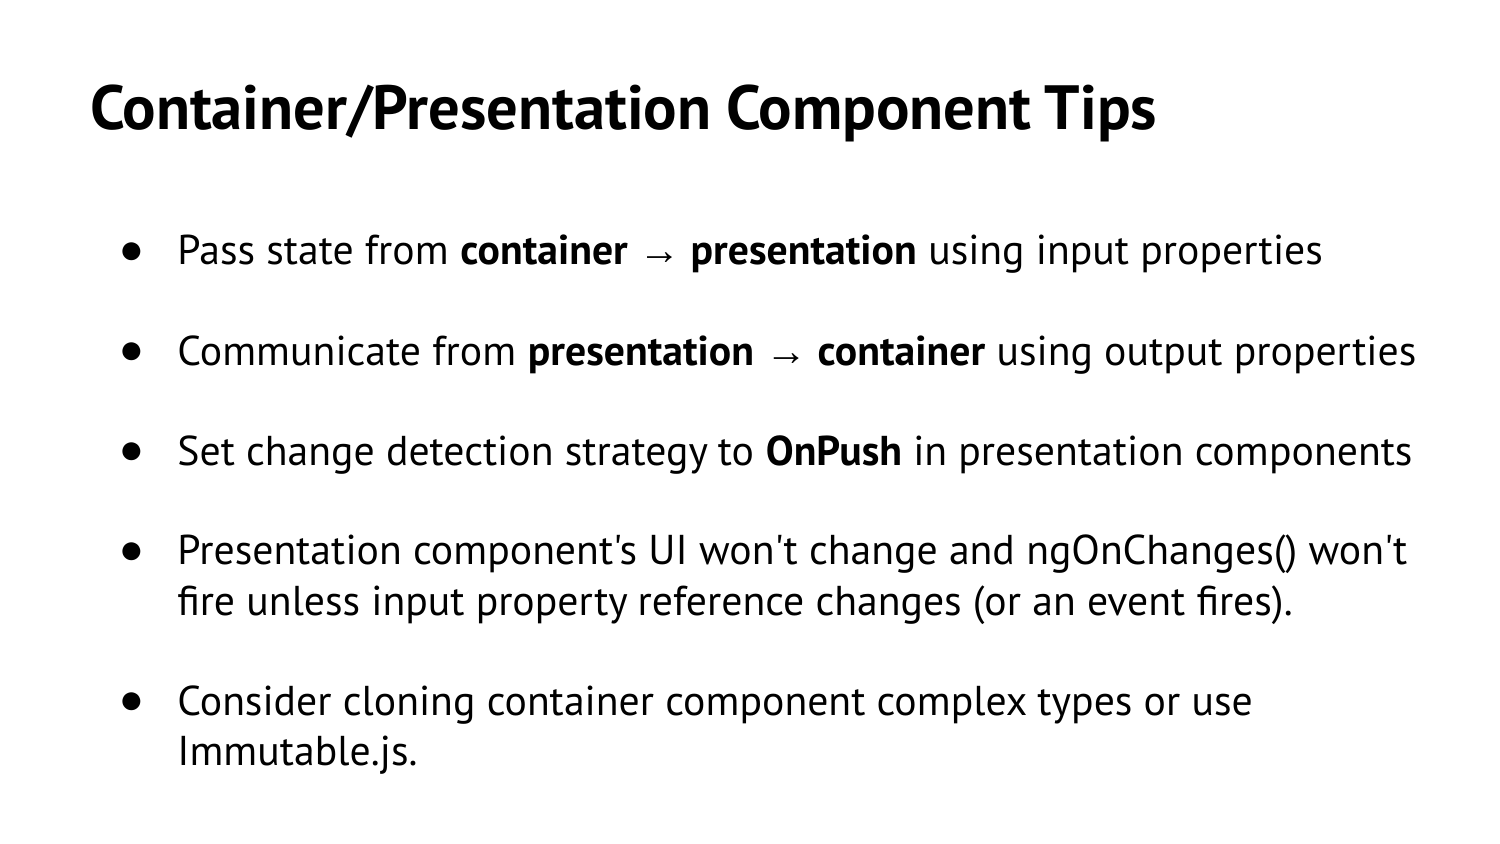

# Container/Presentation Component Tips
Pass state from container → presentation using input properties

Communicate from presentation → container using output properties
Set change detection strategy to OnPush in presentation components
Presentation component's UI won't change and ngOnChanges() won't fire unless input property reference changes (or an event fires).
Consider cloning container component complex types or use Immutable.js.